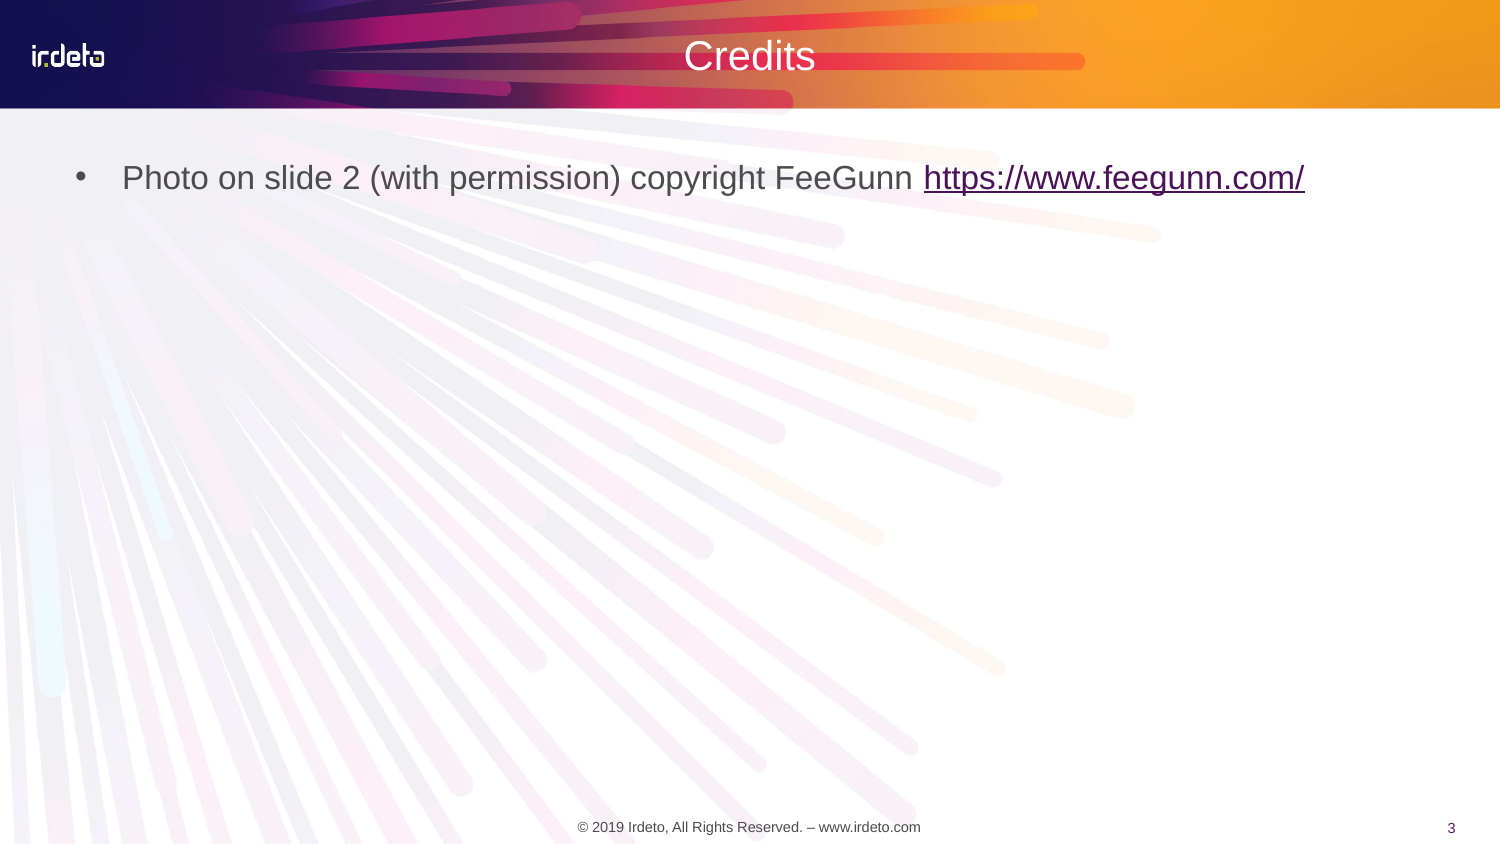

# Credits
Photo on slide 2 (with permission) copyright FeeGunn https://www.feegunn.com/

3